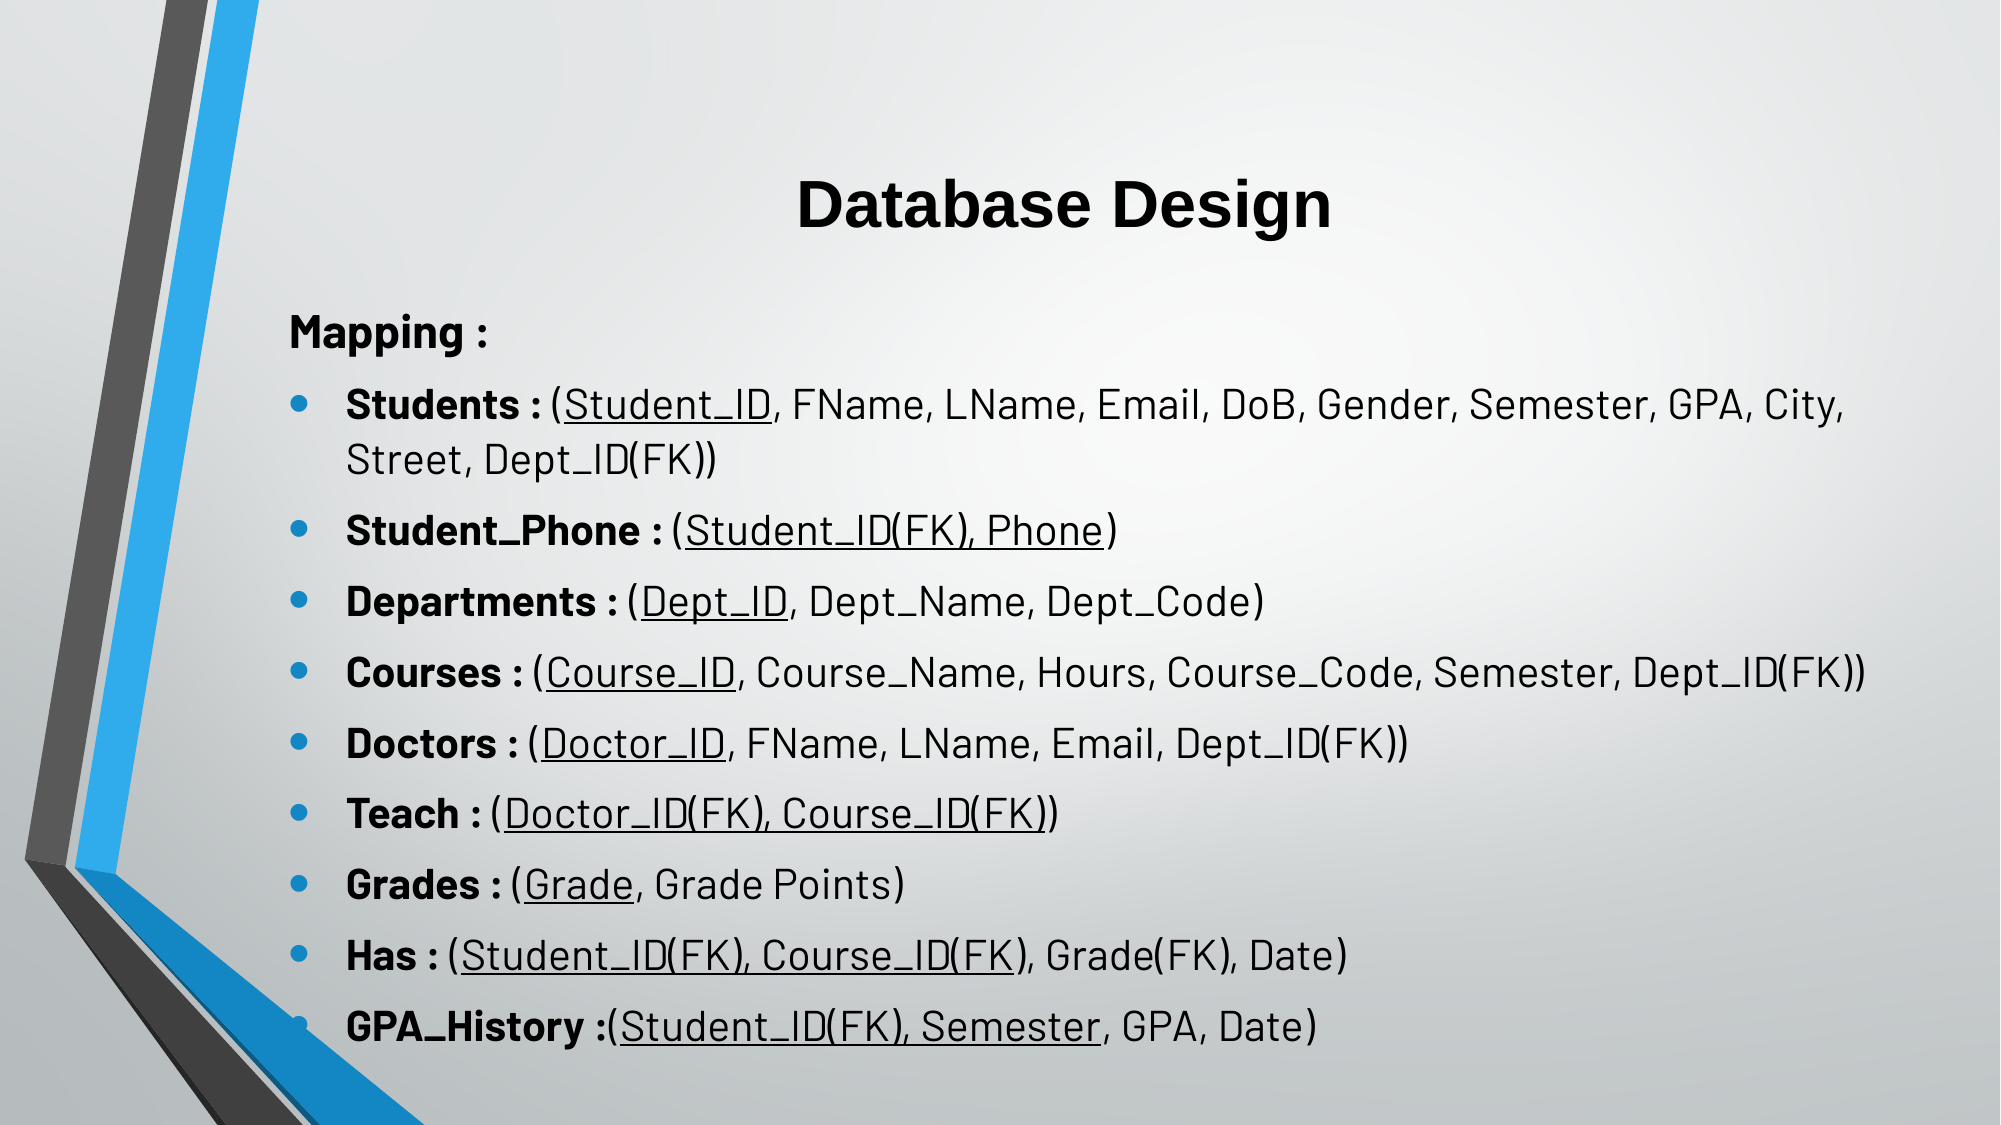

# Database Design
Mapping :
Students : (Student_ID, FName, LName, Email, DoB, Gender, Semester, GPA, City, Street, Dept_ID(FK))
Student_Phone : (Student_ID(FK), Phone)
Departments : (Dept_ID, Dept_Name, Dept_Code)
Courses : (Course_ID, Course_Name, Hours, Course_Code, Semester, Dept_ID(FK))
Doctors : (Doctor_ID, FName, LName, Email, Dept_ID(FK))
Teach : (Doctor_ID(FK), Course_ID(FK))
Grades : (Grade, Grade Points)
Has : (Student_ID(FK), Course_ID(FK), Grade(FK), Date)
GPA_History :(Student_ID(FK), Semester, GPA, Date)